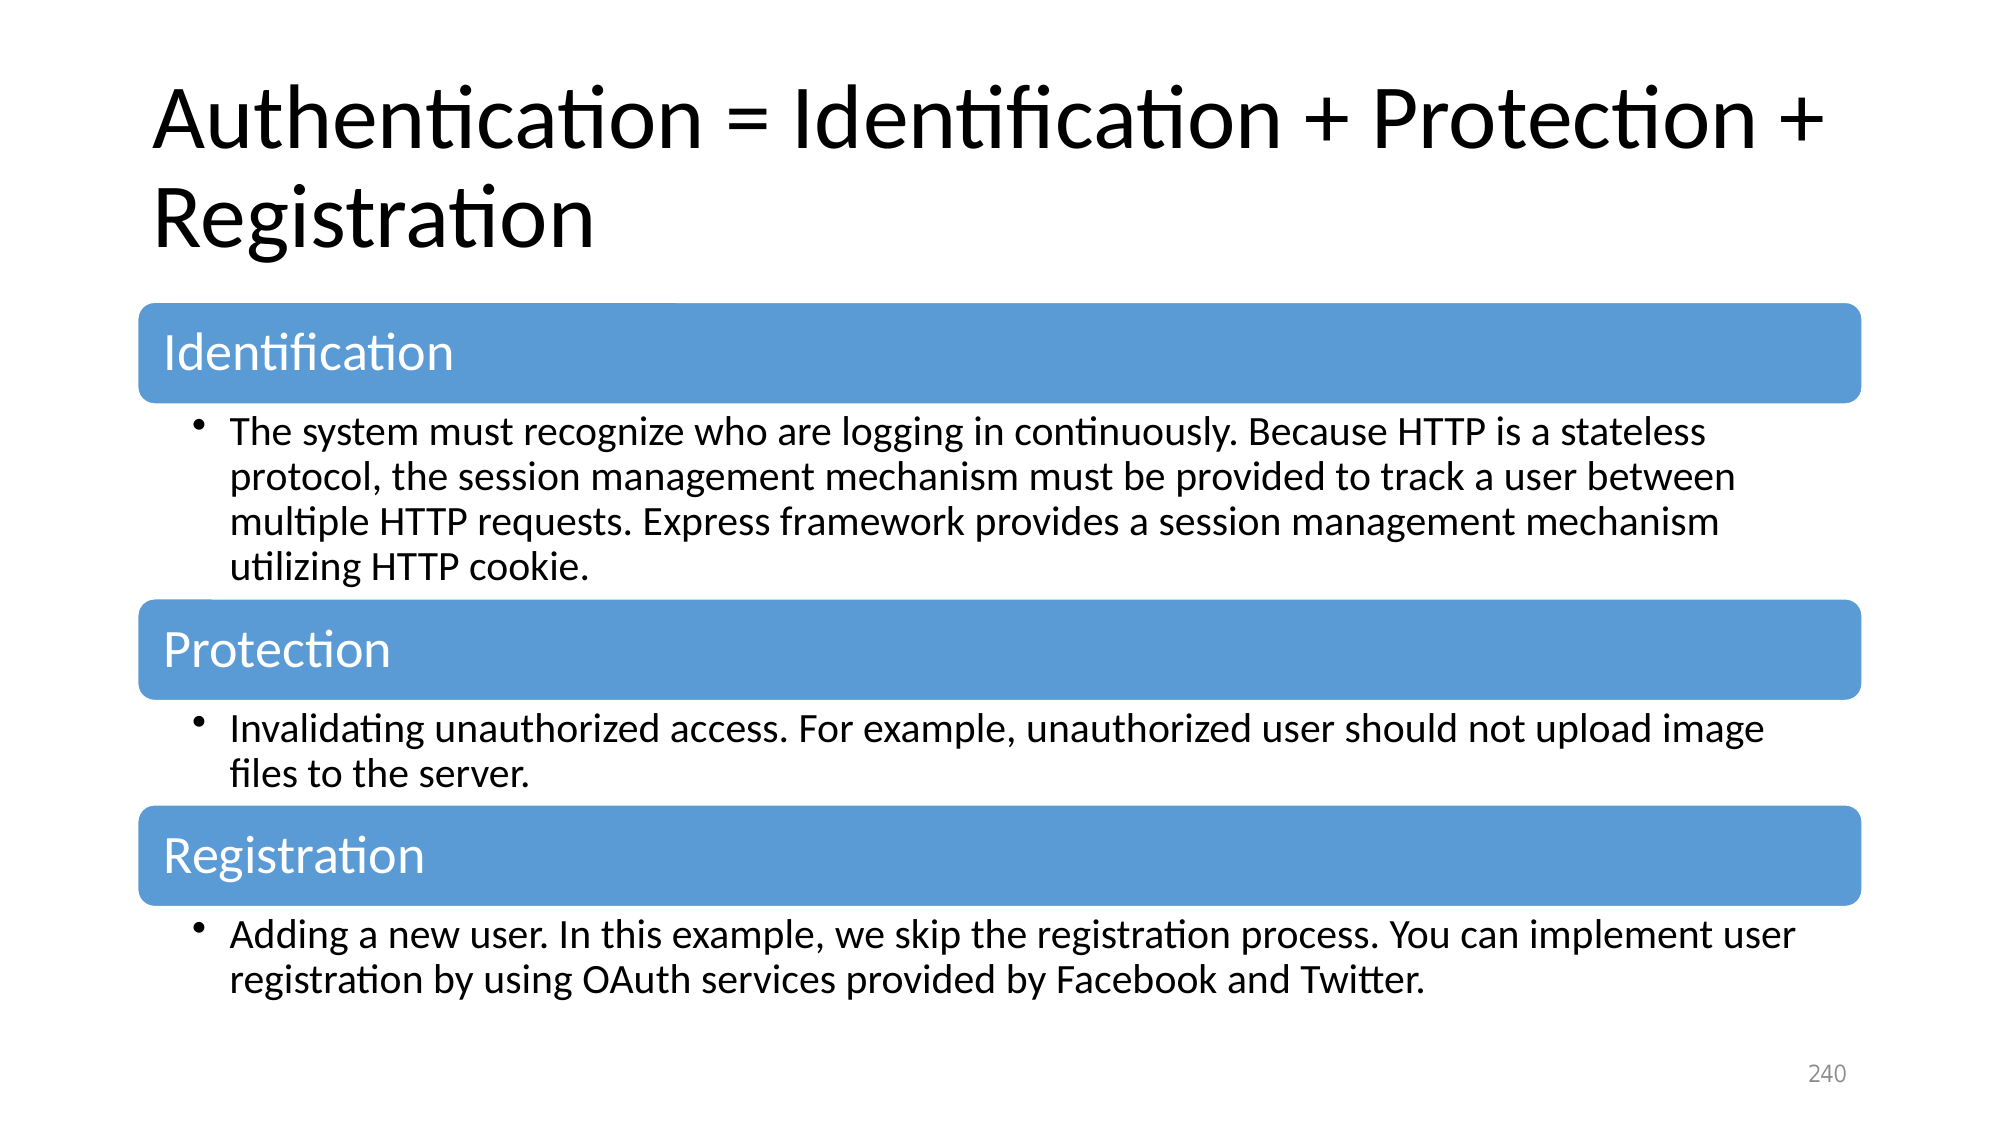

# Authentication = Identification + Protection + Registration
Identification
The system must recognize who are logging in continuously. Because HTTP is a stateless protocol, the session management mechanism must be provided to track a user between multiple HTTP requests. Express framework provides a session management mechanism utilizing HTTP cookie.
Protection
Invalidating unauthorized access. For example, unauthorized user should not upload image files to the server.
Registration
Adding a new user. In this example, we skip the registration process. You can implement user registration by using OAuth services provided by Facebook and Twitter.
240